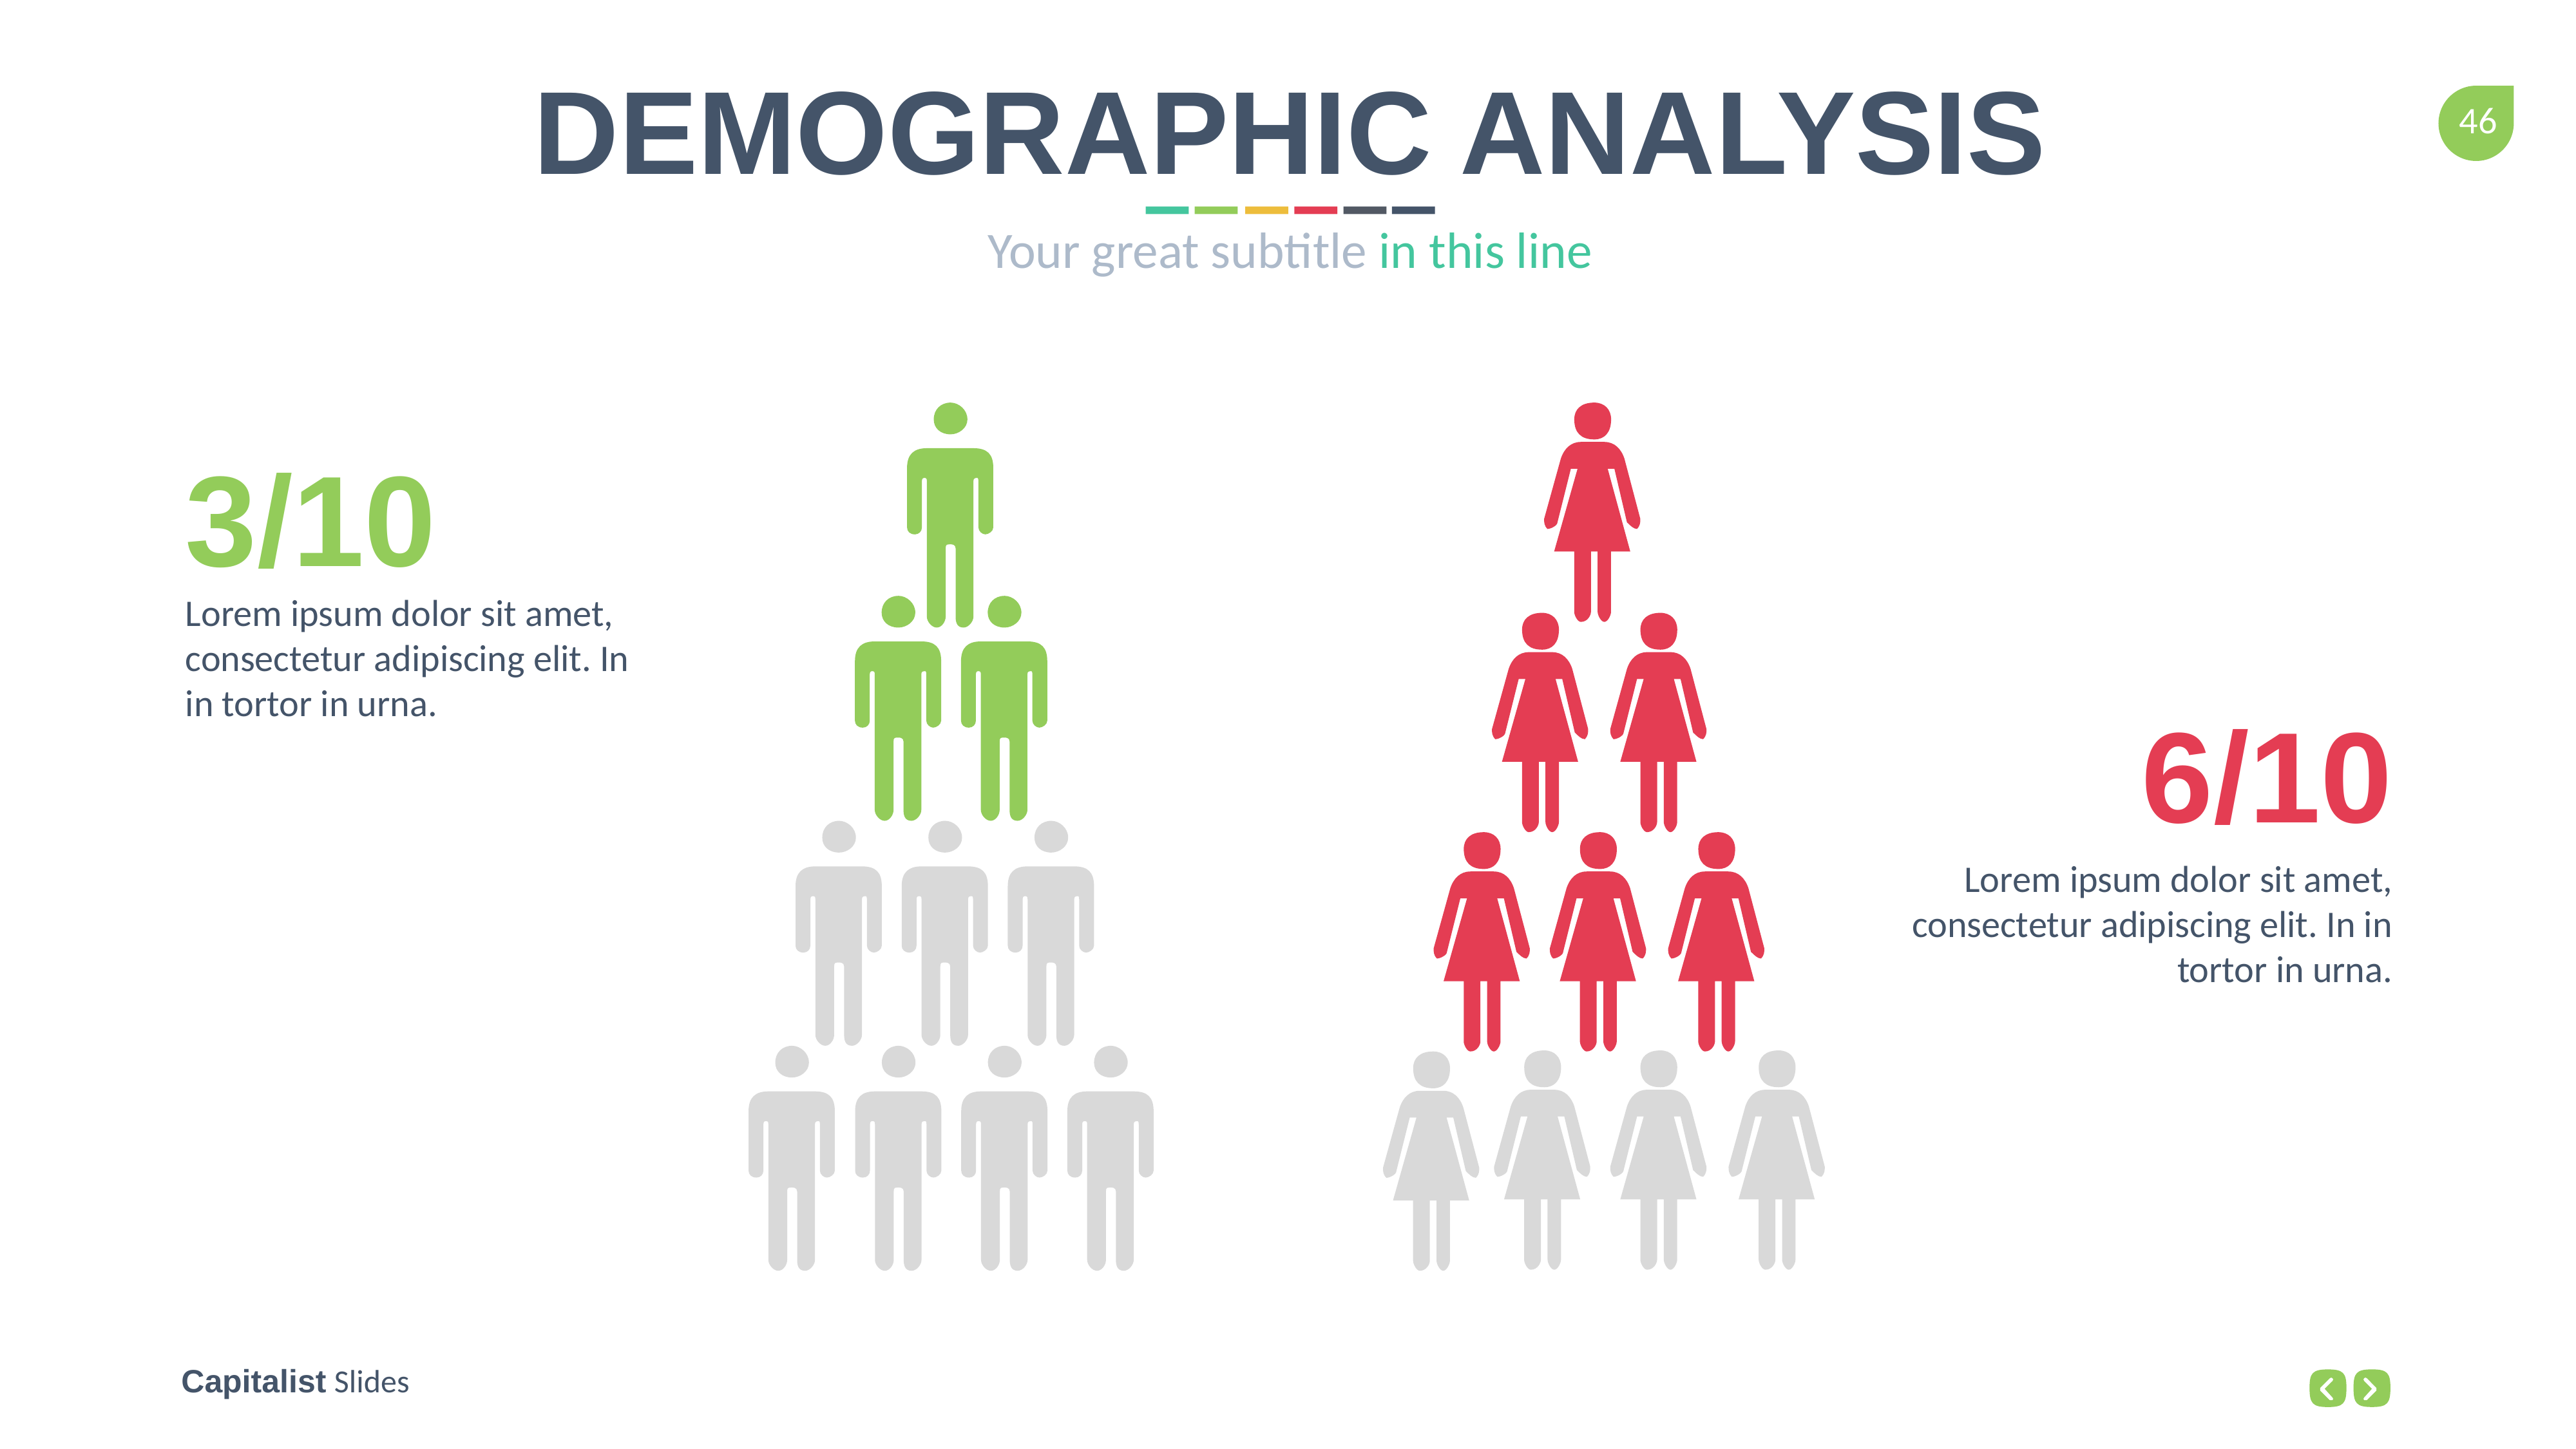

DEMOGRAPHIC ANALYSIS

Your great subtitle in this line

3/10
Lorem ipsum dolor sit amet, consectetur adipiscing elit. In in tortor in urna.

6/10

Lorem ipsum dolor sit amet, consectetur adipiscing elit. In in tortor in urna.